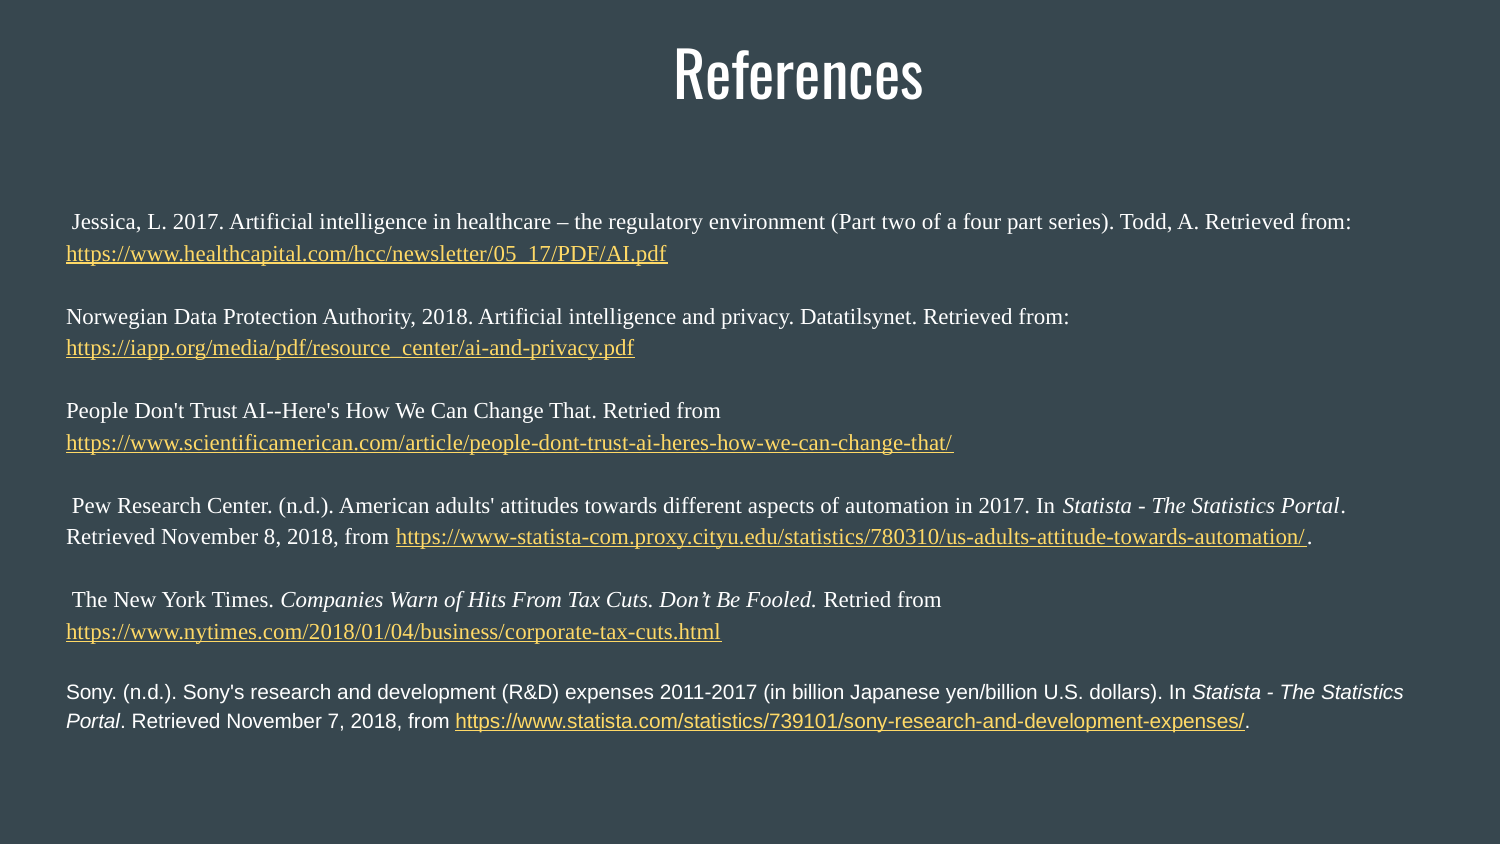

# References
 Jessica, L. 2017. Artificial intelligence in healthcare – the regulatory environment (Part two of a four part series). Todd, A. Retrieved from: https://www.healthcapital.com/hcc/newsletter/05_17/PDF/AI.pdf

Norwegian Data Protection Authority, 2018. Artificial intelligence and privacy. Datatilsynet. Retrieved from: https://iapp.org/media/pdf/resource_center/ai-and-privacy.pdf

People Don't Trust AI--Here's How We Can Change That. Retried from
https://www.scientificamerican.com/article/people-dont-trust-ai-heres-how-we-can-change-that/

 Pew Research Center. (n.d.). American adults' attitudes towards different aspects of automation in 2017. In Statista - The Statistics Portal. Retrieved November 8, 2018, from https://www-statista-com.proxy.cityu.edu/statistics/780310/us-adults-attitude-towards-automation/.

 The New York Times. Companies Warn of Hits From Tax Cuts. Don’t Be Fooled. Retried from https://www.nytimes.com/2018/01/04/business/corporate-tax-cuts.html

Sony. (n.d.). Sony's research and development (R&D) expenses 2011-2017 (in billion Japanese yen/billion U.S. dollars). In Statista - The Statistics Portal. Retrieved November 7, 2018, from https://www.statista.com/statistics/739101/sony-research-and-development-expenses/.